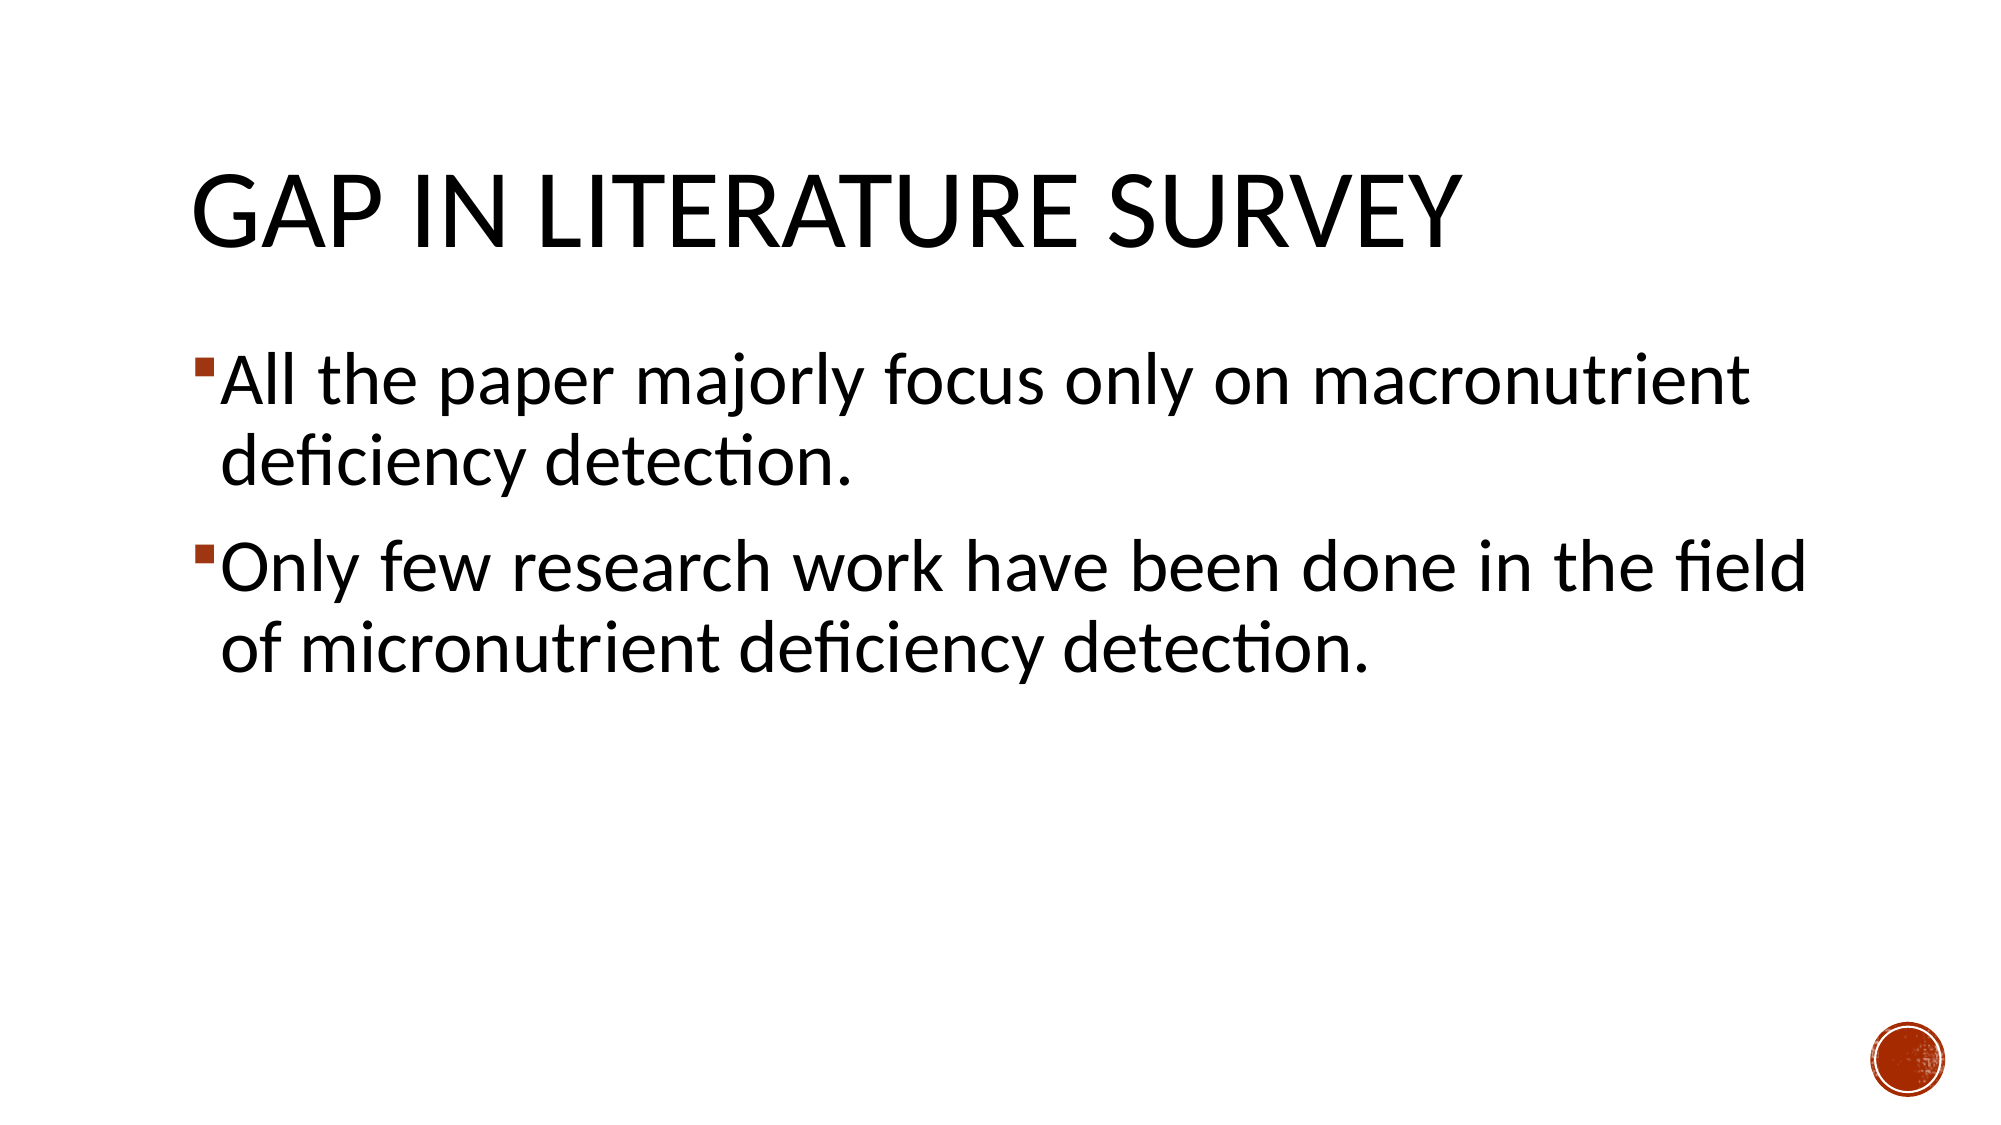

# Gap in Literature survey
All the paper majorly focus only on macronutrient    deficiency detection.
Only few research work have been done in the field of micronutrient deficiency detection.